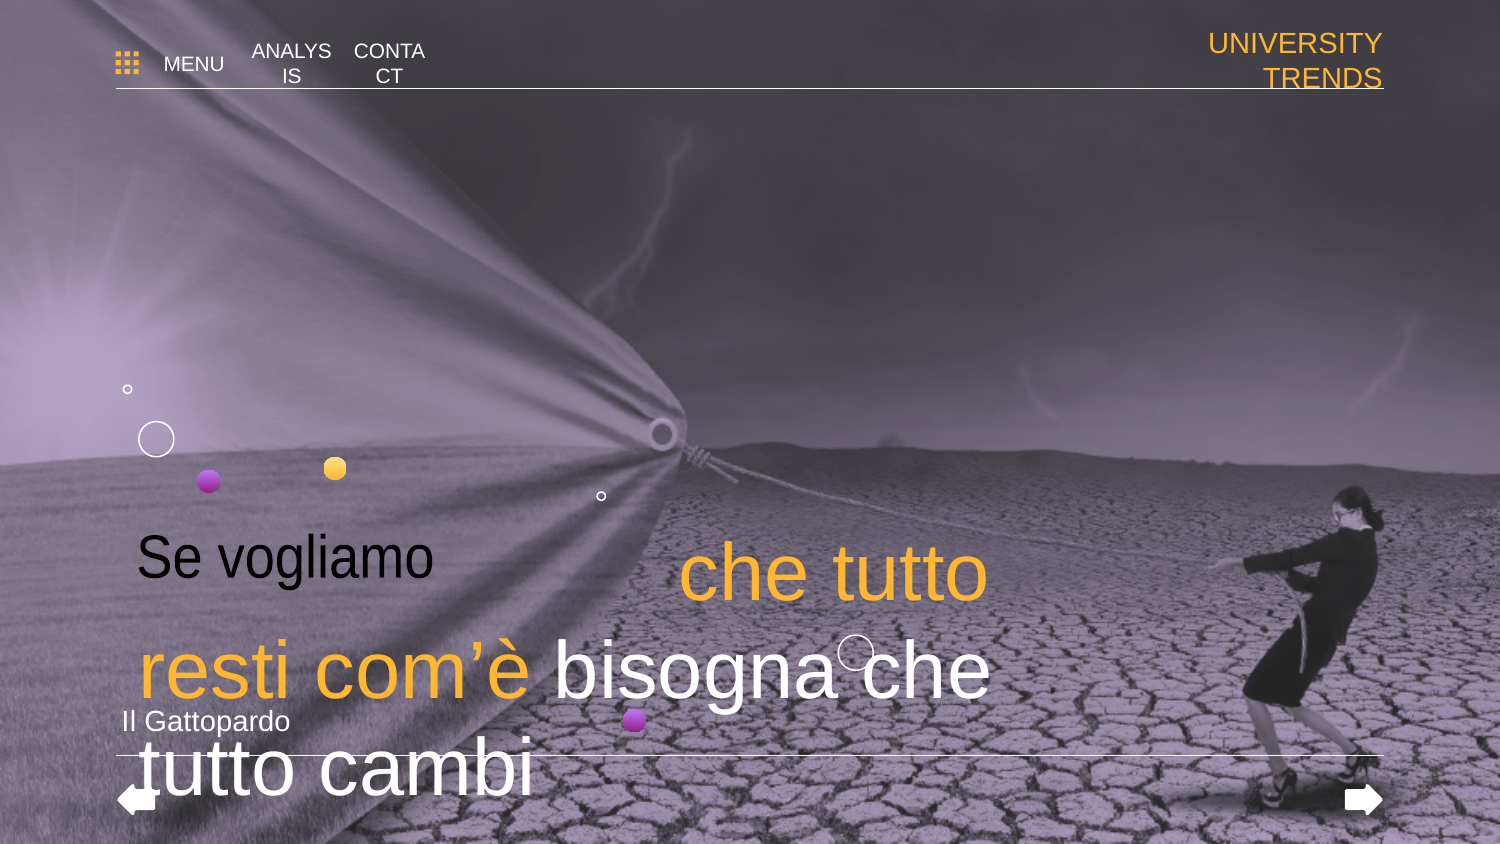

UNIVERSITY TRENDS
MENU
ANALYSIS
CONTACT

# che tutto resti com’è bisogna che tutto cambi
Se vogliamo

Il Gattopardo